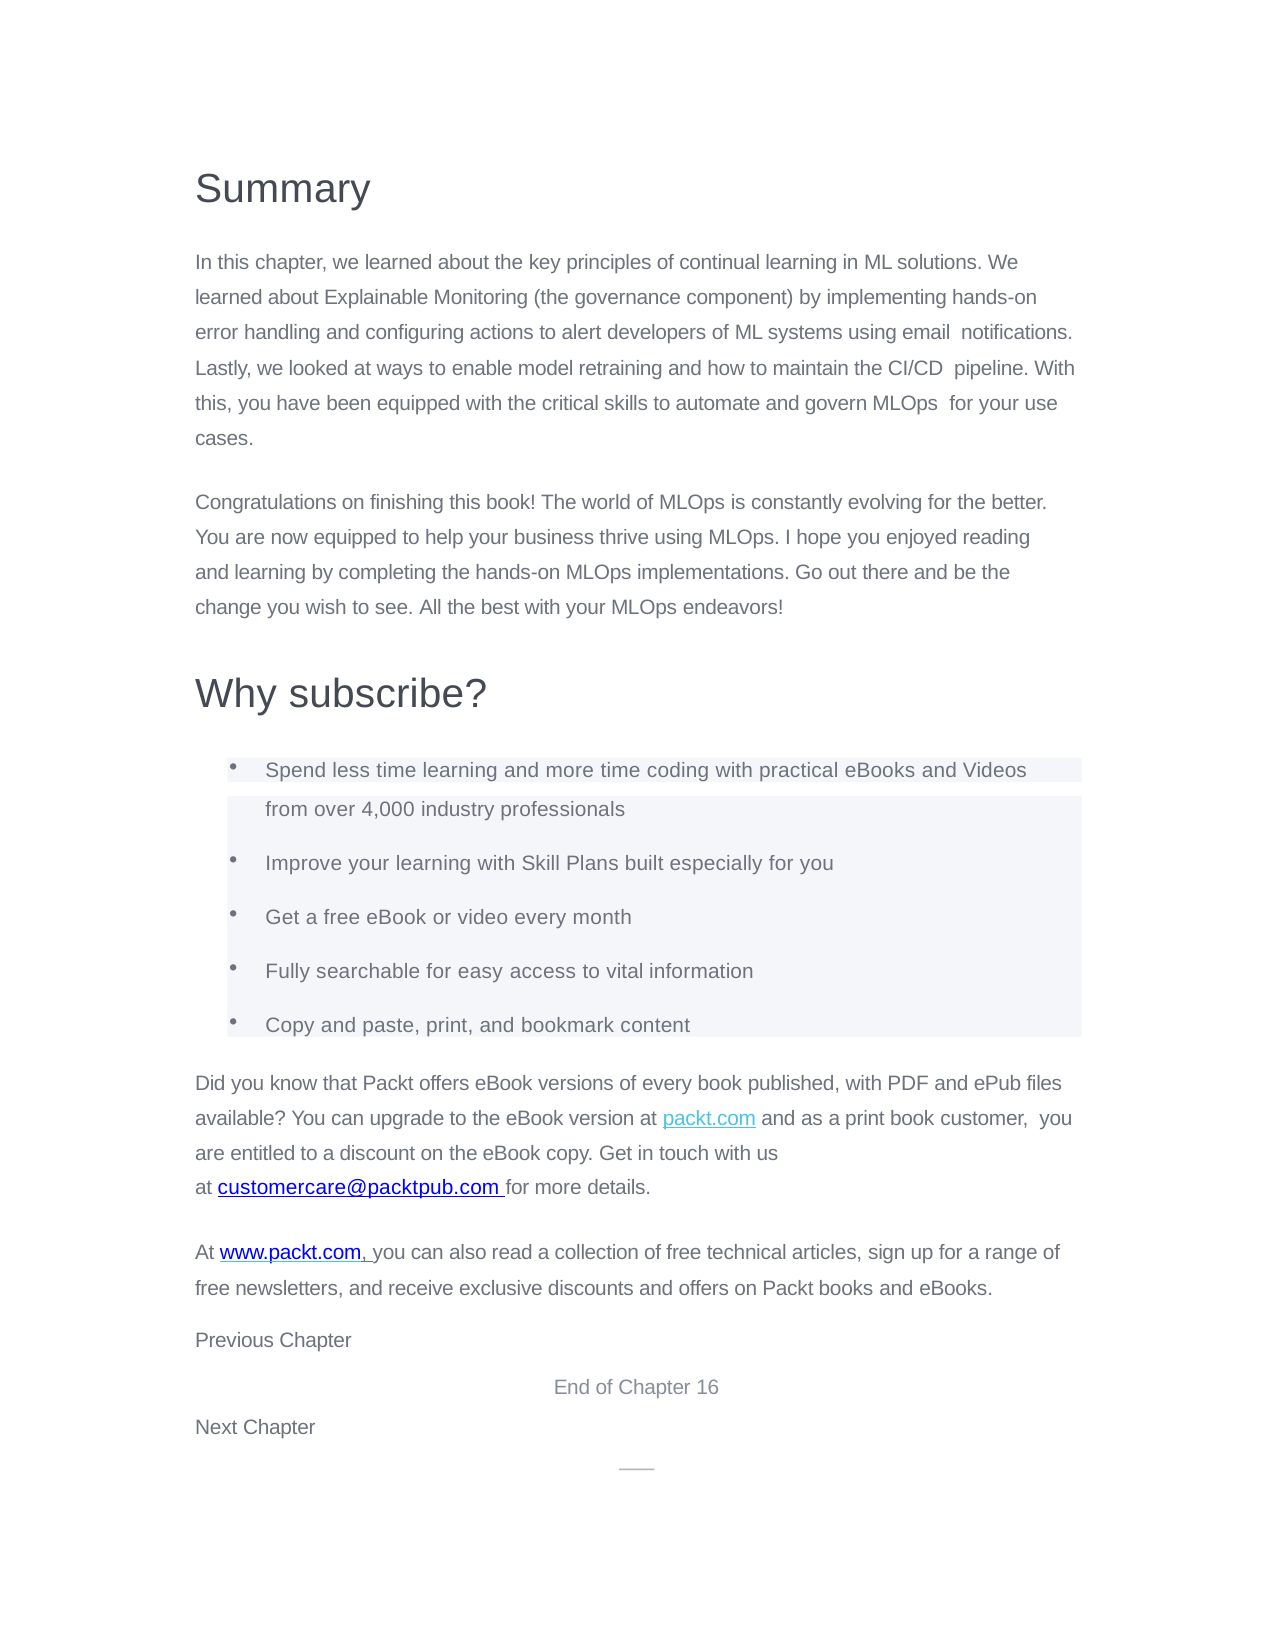

Summary
In this chapter, we learned about the key principles of continual learning in ML solutions. We  learned about Explainable Monitoring (the governance component) by implementing hands-on  error handling and configuring actions to alert developers of ML systems using email  notifications. Lastly, we looked at ways to enable model retraining and how to maintain the CI/CD  pipeline. With this, you have been equipped with the critical skills to automate and govern MLOps  for your use cases.

Congratulations on finishing this book! The world of MLOps is constantly evolving for the better.  You are now equipped to help your business thrive using MLOps. I hope you enjoyed reading  and learning by completing the hands-on MLOps implementations. Go out there and be the  change you wish to see. All the best with your MLOps endeavors!
Why subscribe?
Spend less time learning and more time coding with practical eBooks and Videos
from over 4,000 industry professionals

Improve your learning with Skill Plans built especially for you

Get a free eBook or video every month

Fully searchable for easy access to vital information

Copy and paste, print, and bookmark content
Did you know that Packt offers eBook versions of every book published, with PDF and ePub files  available? You can upgrade to the eBook version at packt.com and as a print book customer,  you are entitled to a discount on the eBook copy. Get in touch with us
at customercare@packtpub.com for more details.

At www.packt.com, you can also read a collection of free technical articles, sign up for a range of  free newsletters, and receive exclusive discounts and offers on Packt books and eBooks.

Previous Chapter

End of Chapter 16
Next Chapter